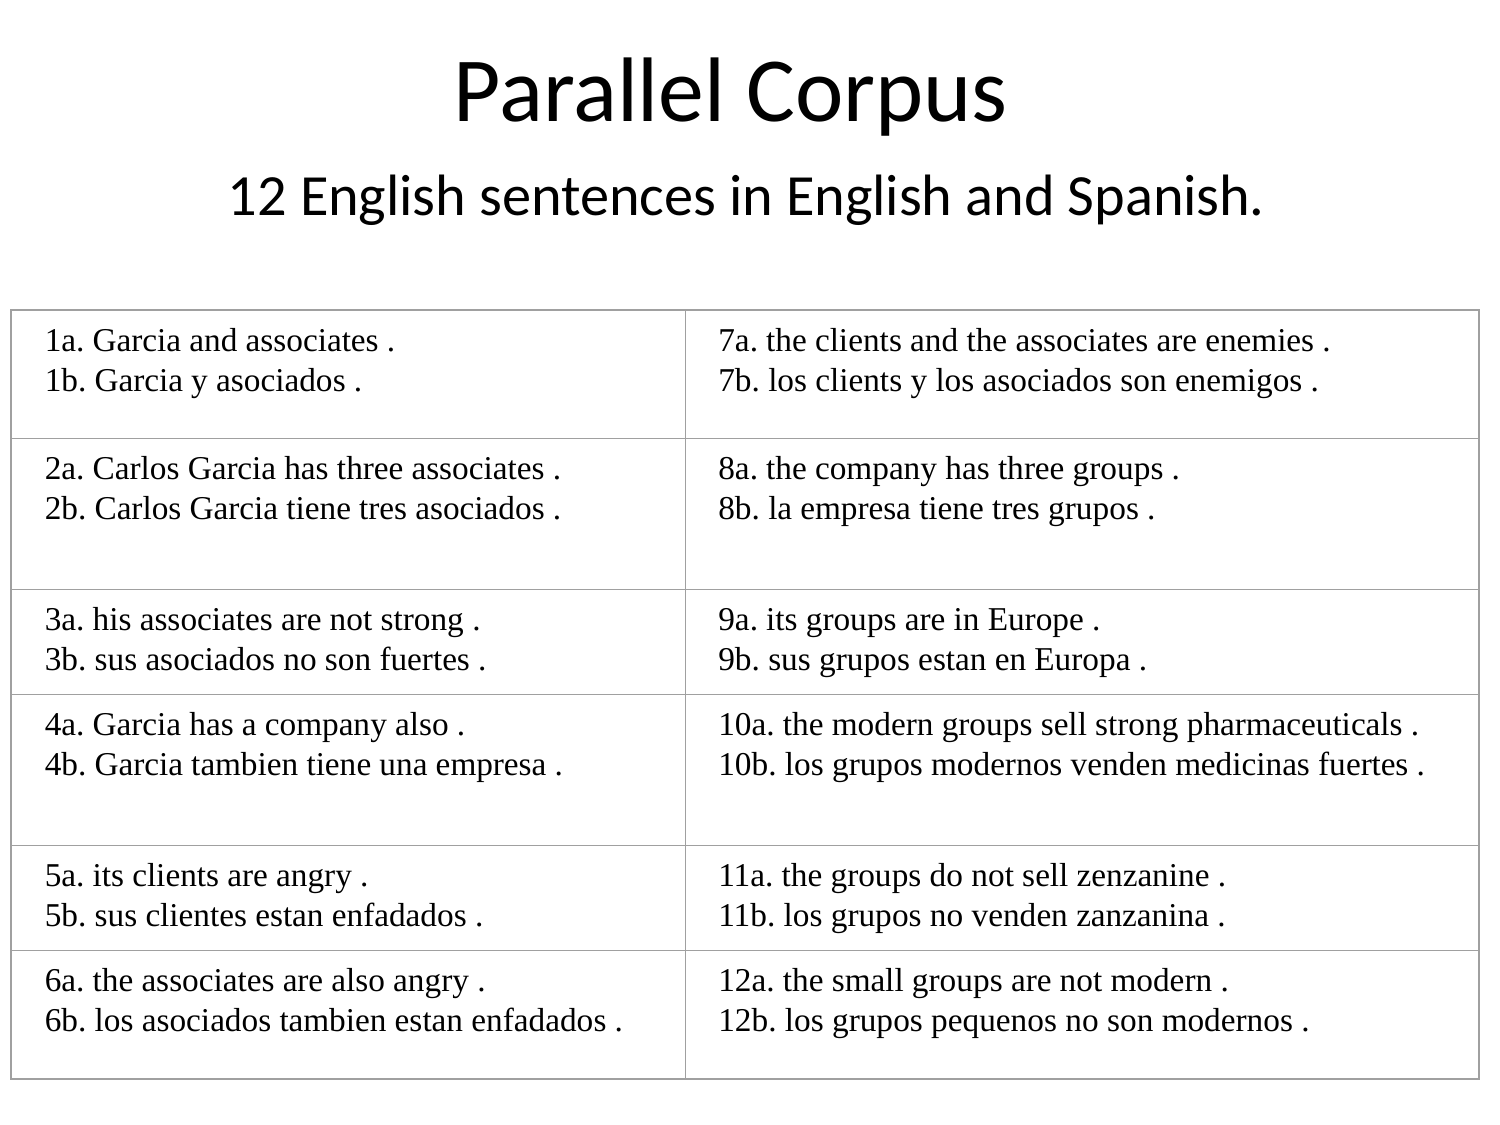

# Parallel Corpus
12 English sentences in English and Spanish.

1a. Garcia and associates .
1b. Garcia y asociados .

7a. the clients and the associates are enemies .
7b. los clients y los asociados son enemigos .

2a. Carlos Garcia has three associates .
2b. Carlos Garcia tiene tres asociados .

8a. the company has three groups .
8b. la empresa tiene tres grupos .

3a. his associates are not strong .
3b. sus asociados no son fuertes .

9a. its groups are in Europe .
9b. sus grupos estan en Europa .

4a. Garcia has a company also .
4b. Garcia tambien tiene una empresa .

10a. the modern groups sell strong pharmaceuticals .
10b. los grupos modernos venden medicinas fuertes .

5a. its clients are angry .
5b. sus clientes estan enfadados .

11a. the groups do not sell zenzanine .
11b. los grupos no venden zanzanina .

6a. the associates are also angry .
6b. los asociados tambien estan enfadados .

12a. the small groups are not modern .
12b. los grupos pequenos no son modernos .